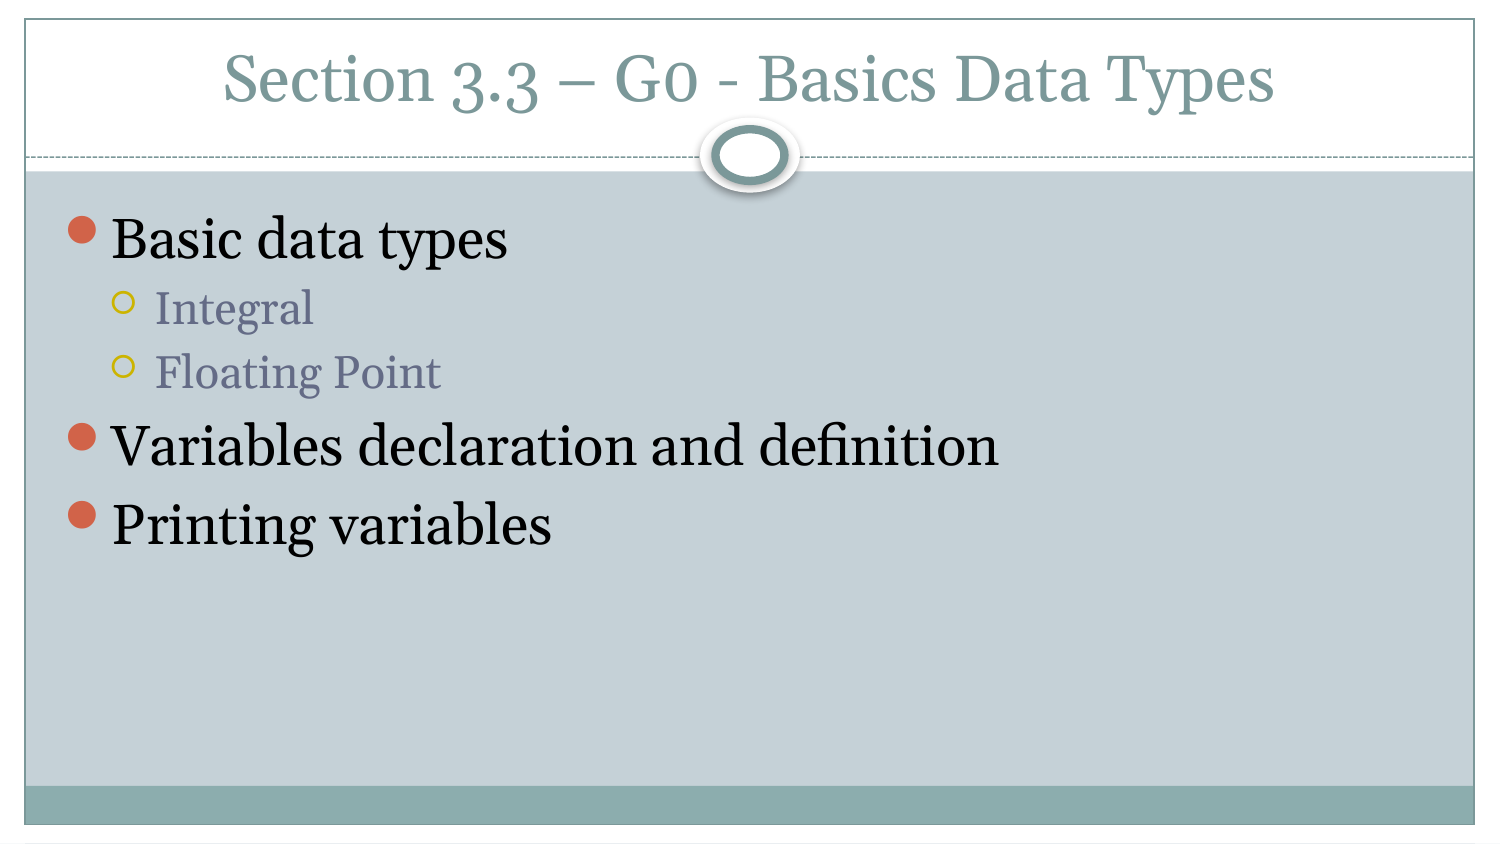

# Section 3.3 – G0 - Basics Data Types
Basic data types
Integral
Floating Point
Variables declaration and definition
Printing variables